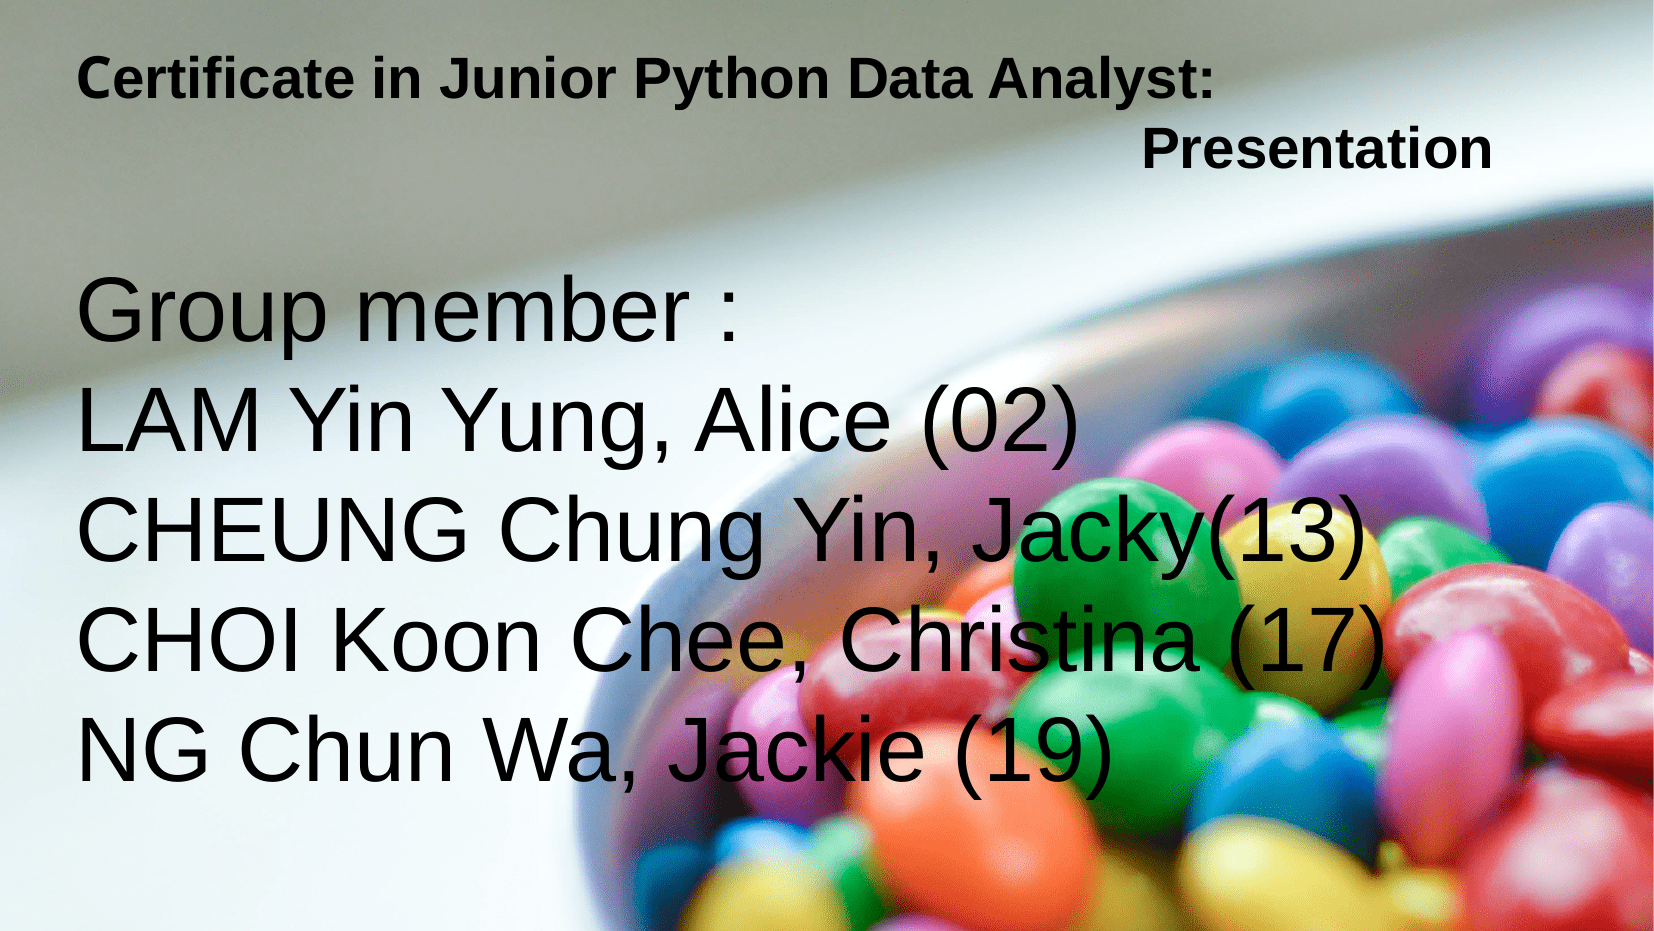

Certificate in Junior Python Data Analyst:
							 Presentation
Group member :
LAM Yin Yung, Alice (02)
CHEUNG Chung Yin, Jacky(13)
CHOI Koon Chee, Christina (17)
NG Chun Wa, Jackie (19)